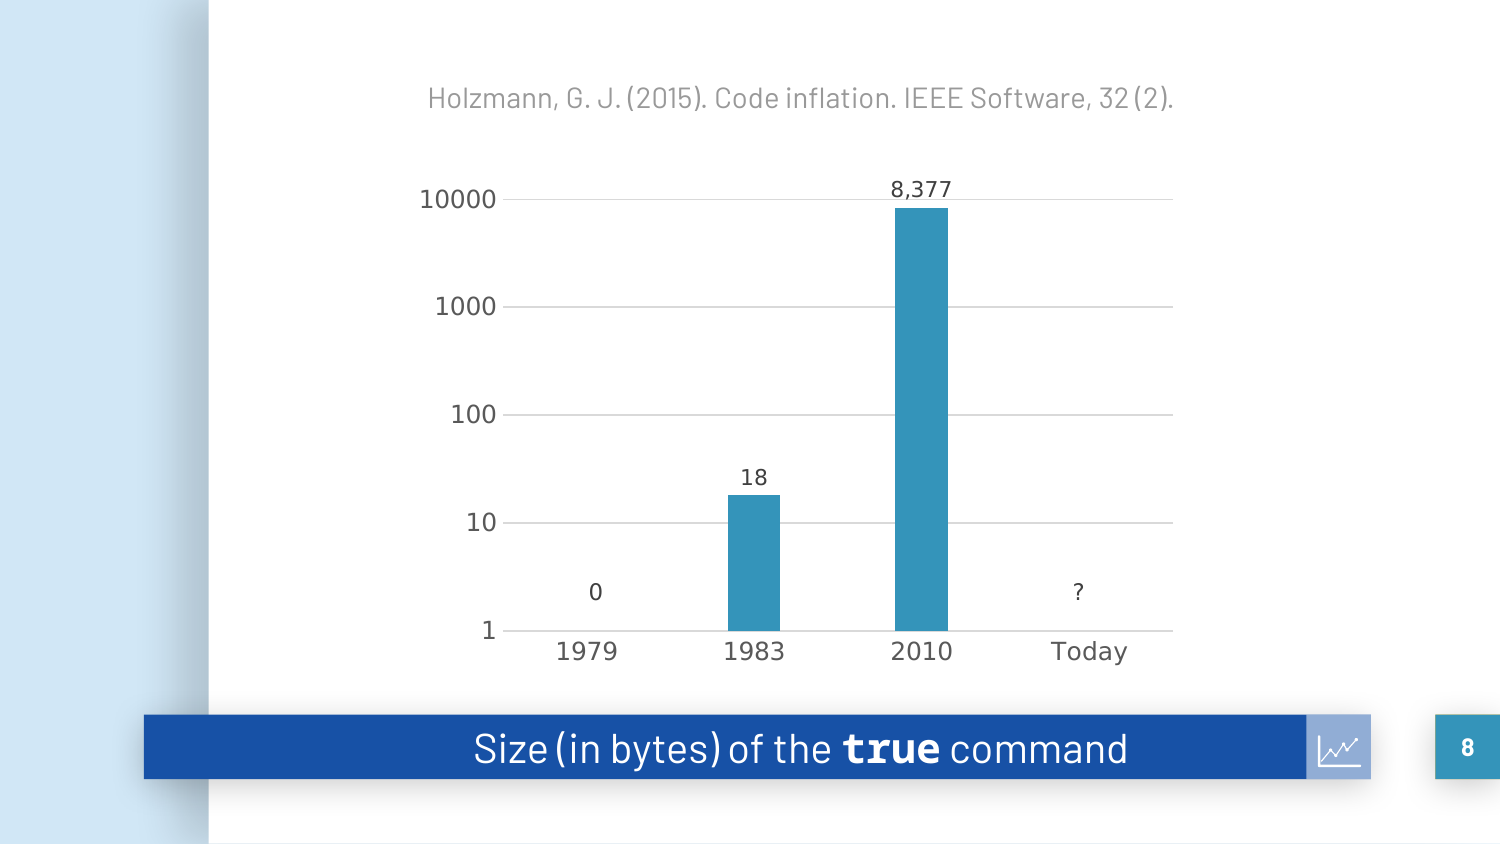

Holzmann, G. J. (2015). Code inflation. IEEE Software, 32 (2).

### Chart

| Category | # bytes |
|---|---|
| 1979 | 0.0 |
| 1983 | 18.0 |
| 2010 | 8377.0 |
| Today | 0.0 |
0
?
﻿Size (in bytes) of the true command
8